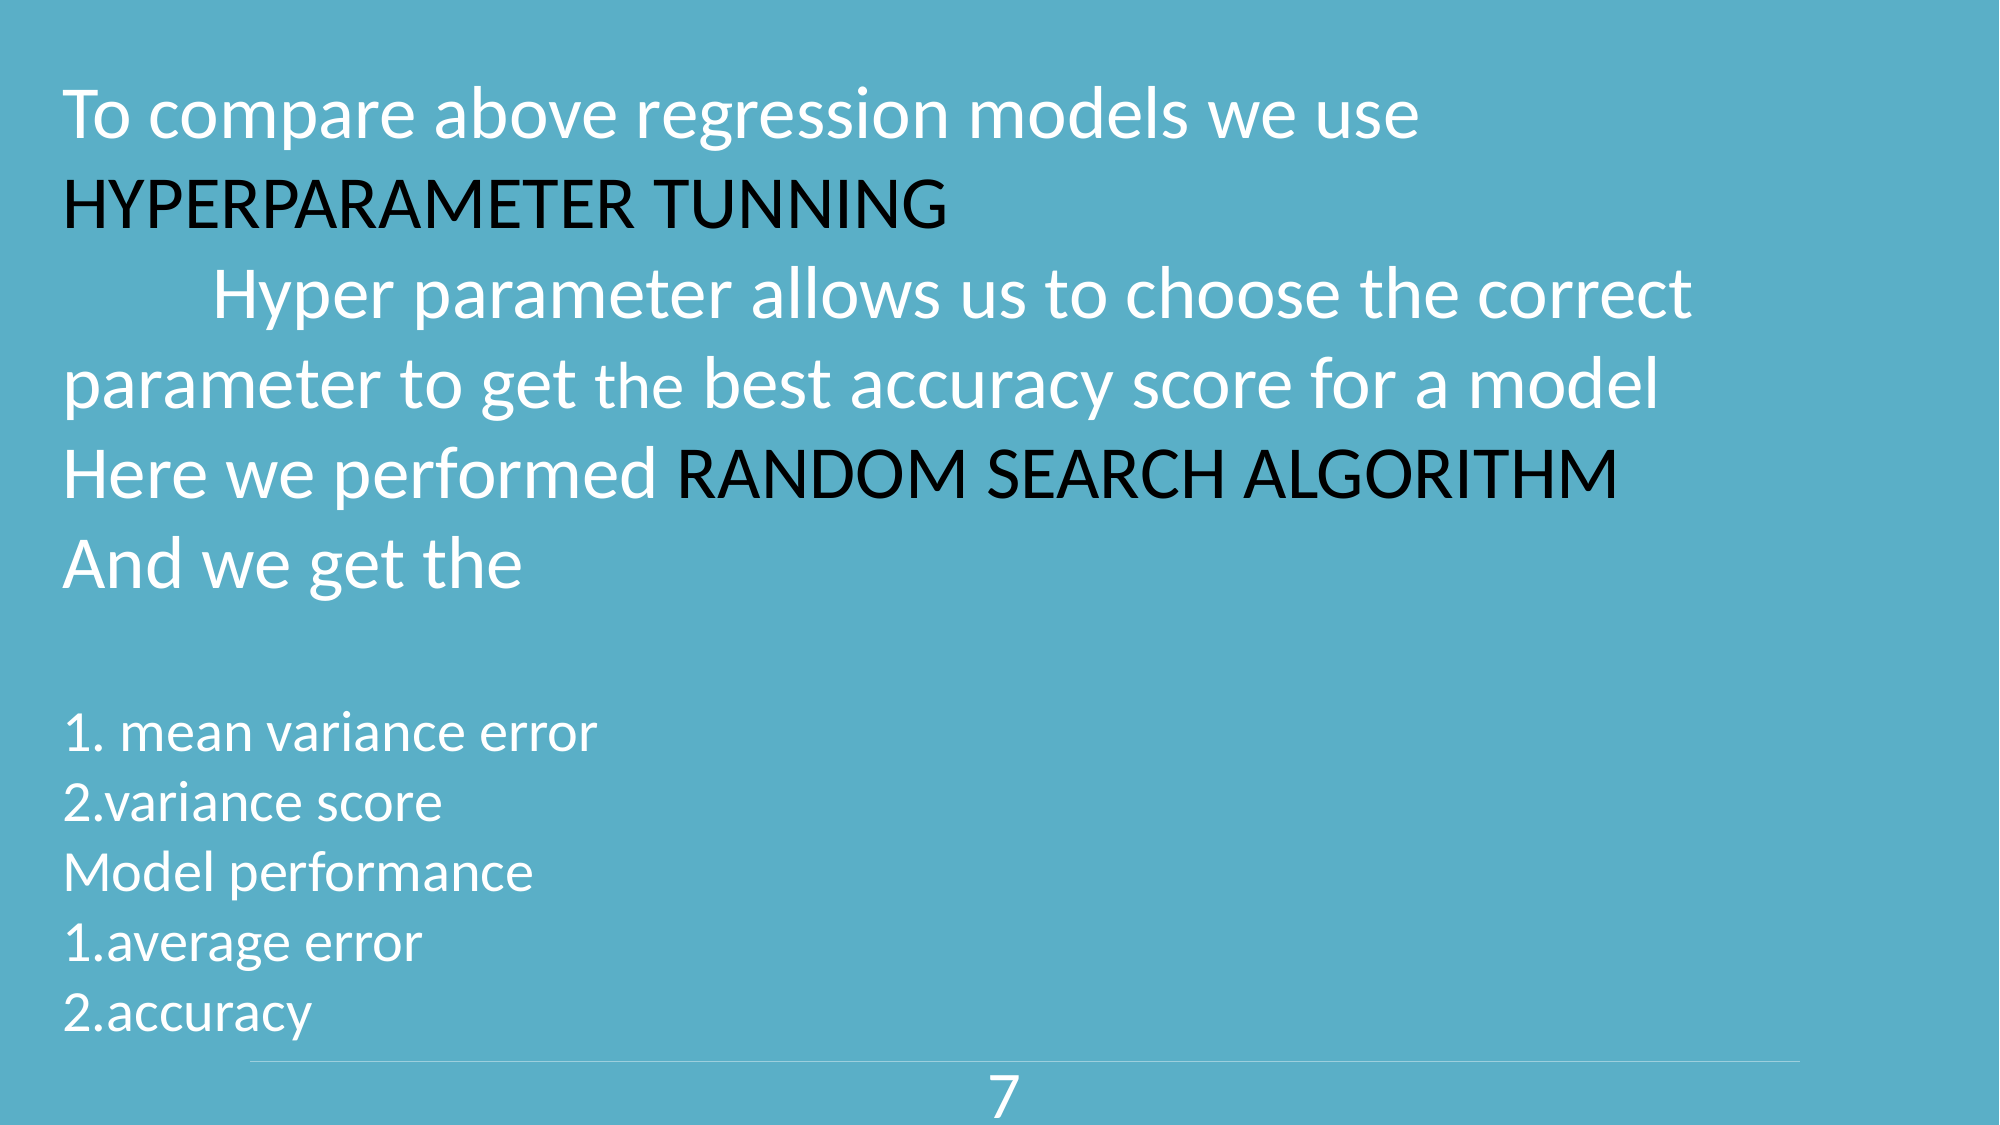

# To compare above regression models we use HYPERPARAMETER TUNNING Hyper parameter allows us to choose the correct parameter to get the best accuracy score for a model Here we performed RANDOM SEARCH ALGORITHM And we get the 1. mean variance error 2.variance score Model performance 1.average error 2.accuracy
    7